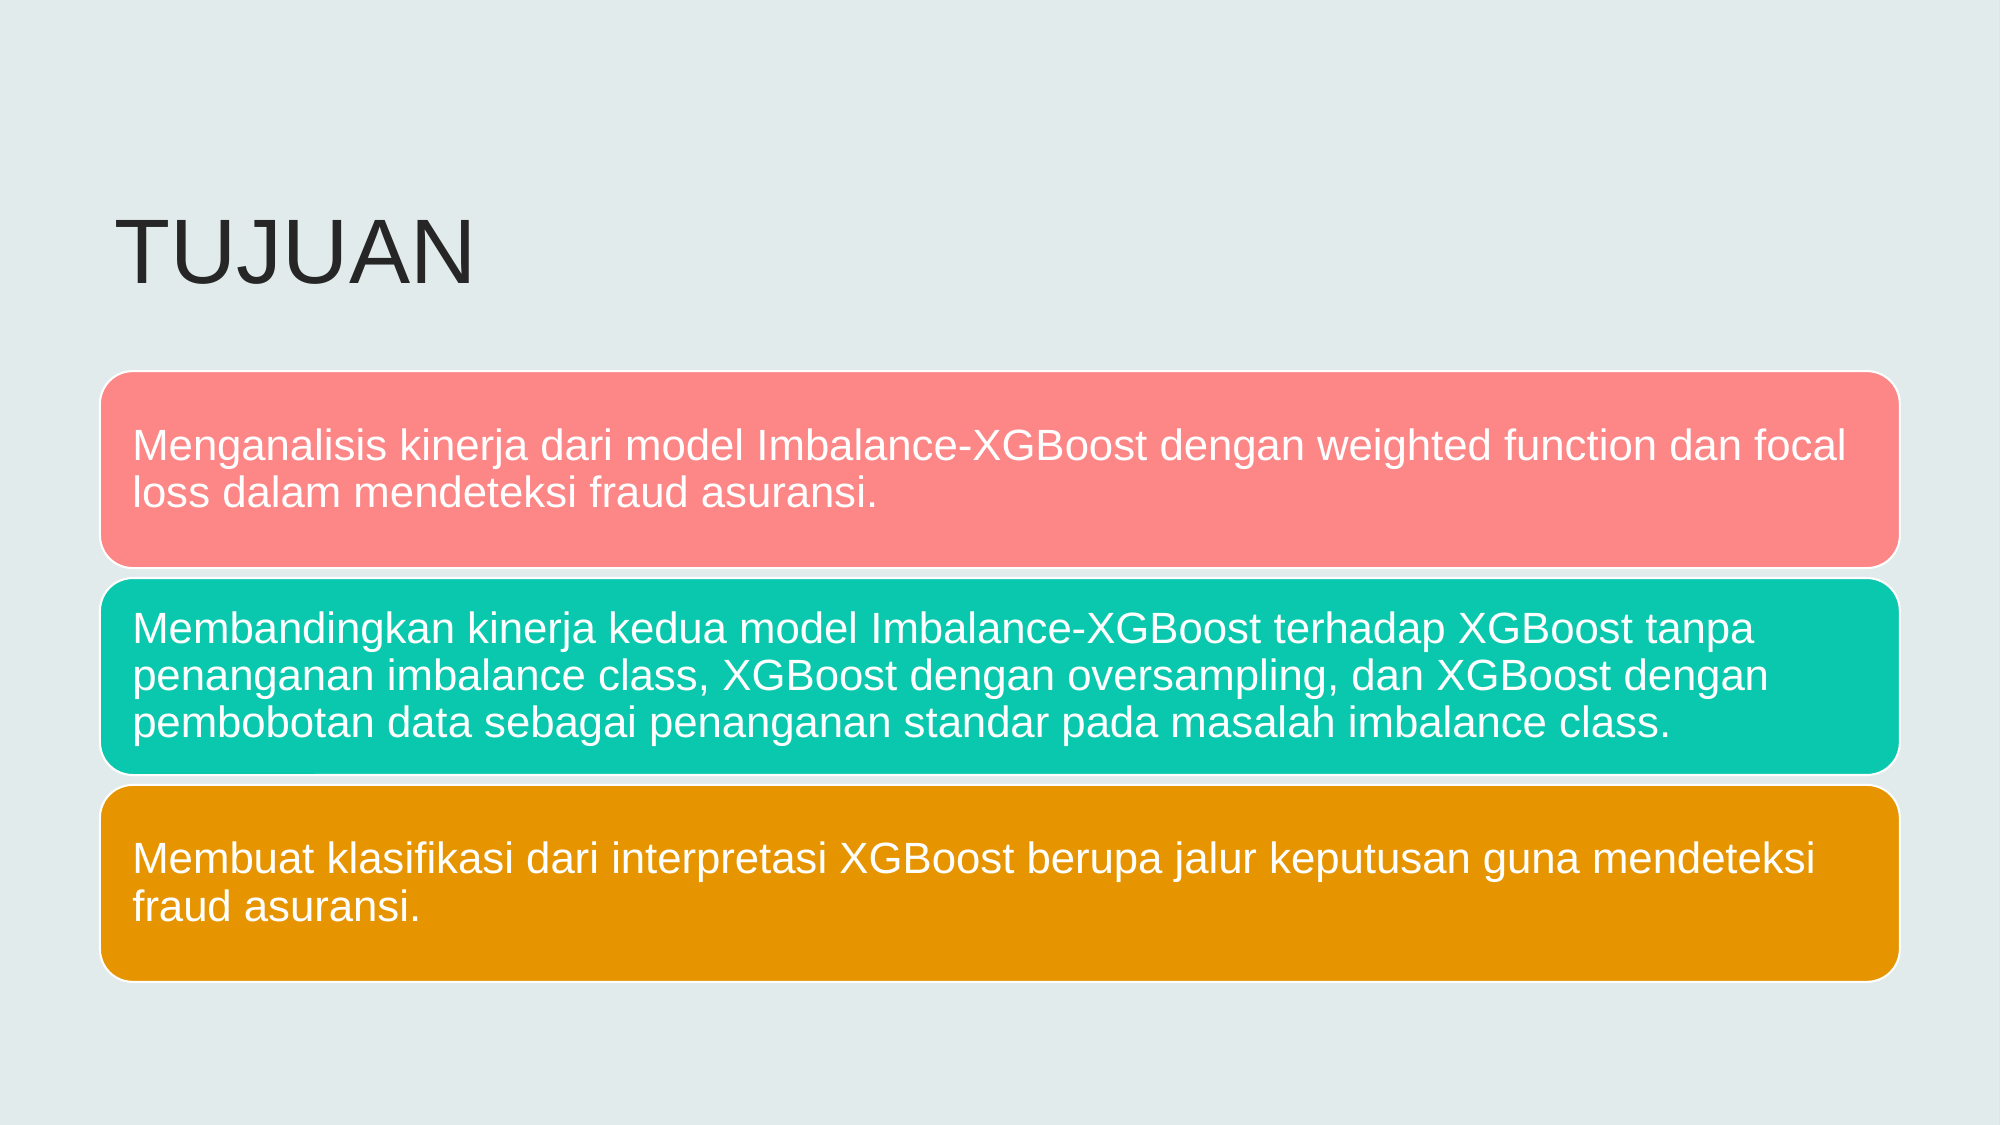

# TUJUAN
Menganalisis kinerja dari model Imbalance-XGBoost dengan weighted function dan focal loss dalam mendeteksi fraud asuransi.
Membandingkan kinerja kedua model Imbalance-XGBoost terhadap XGBoost tanpa penanganan imbalance class, XGBoost dengan oversampling, dan XGBoost dengan pembobotan data sebagai penanganan standar pada masalah imbalance class.
Membuat klasifikasi dari interpretasi XGBoost berupa jalur keputusan guna mendeteksi fraud asuransi.